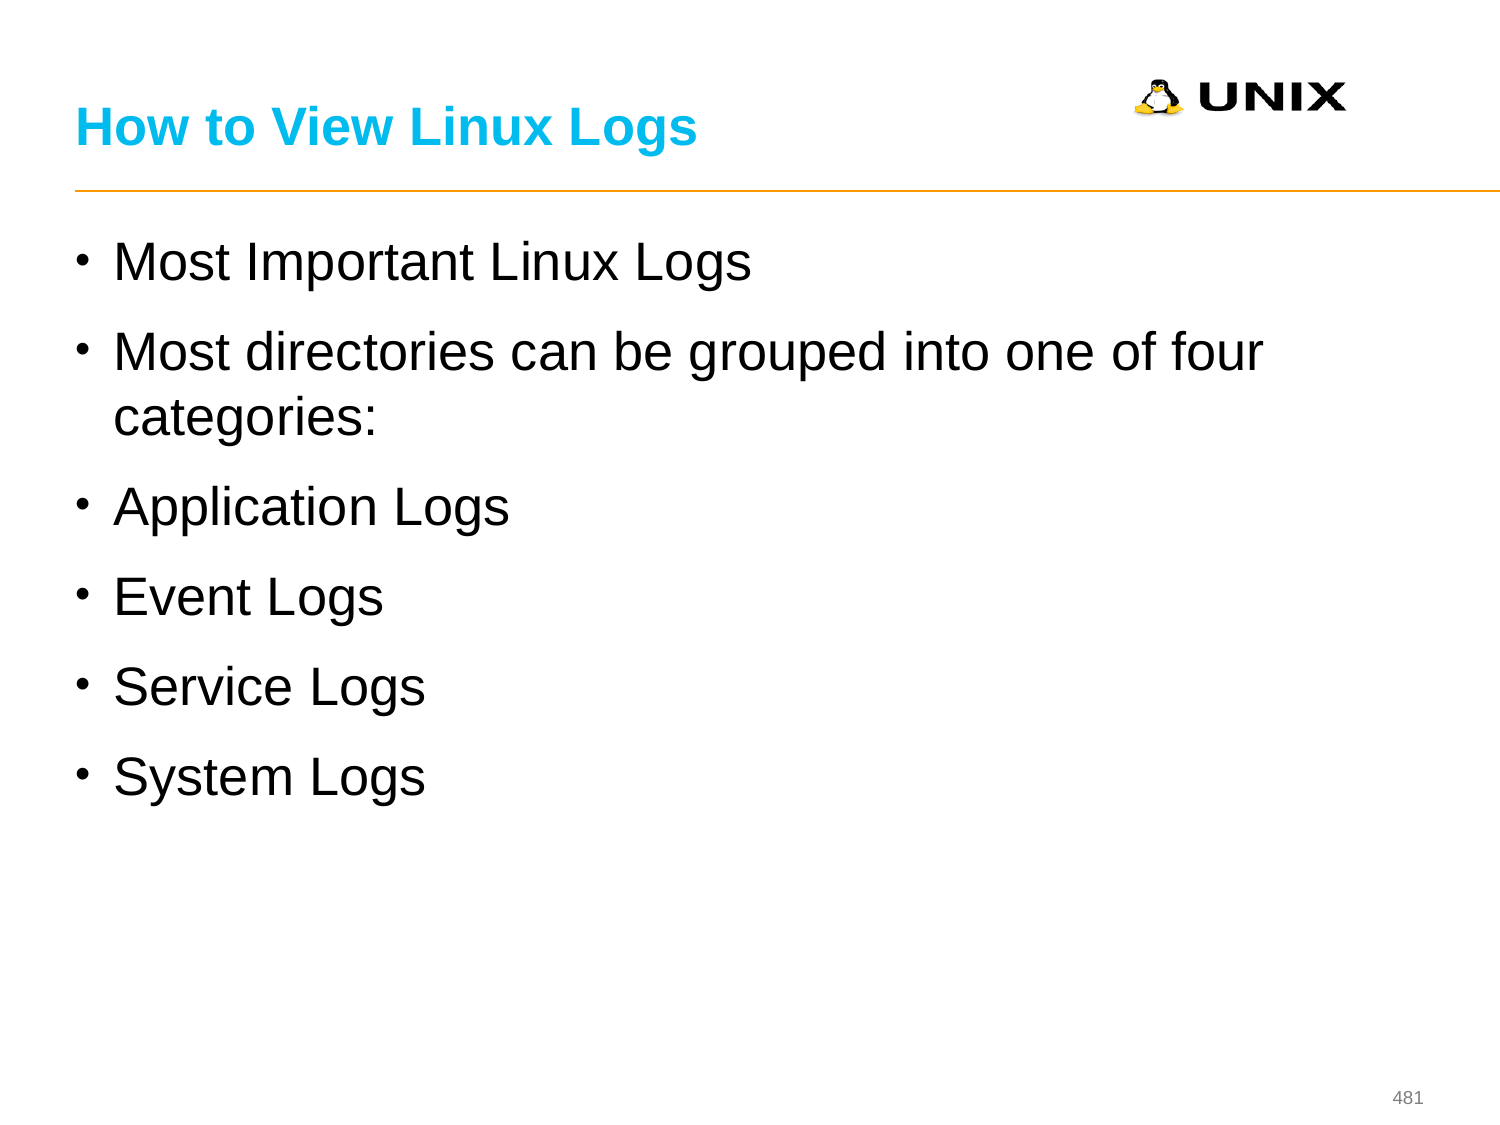

# How to View Linux Logs
Most Important Linux Logs
Most directories can be grouped into one of four categories:
Application Logs
Event Logs
Service Logs
System Logs